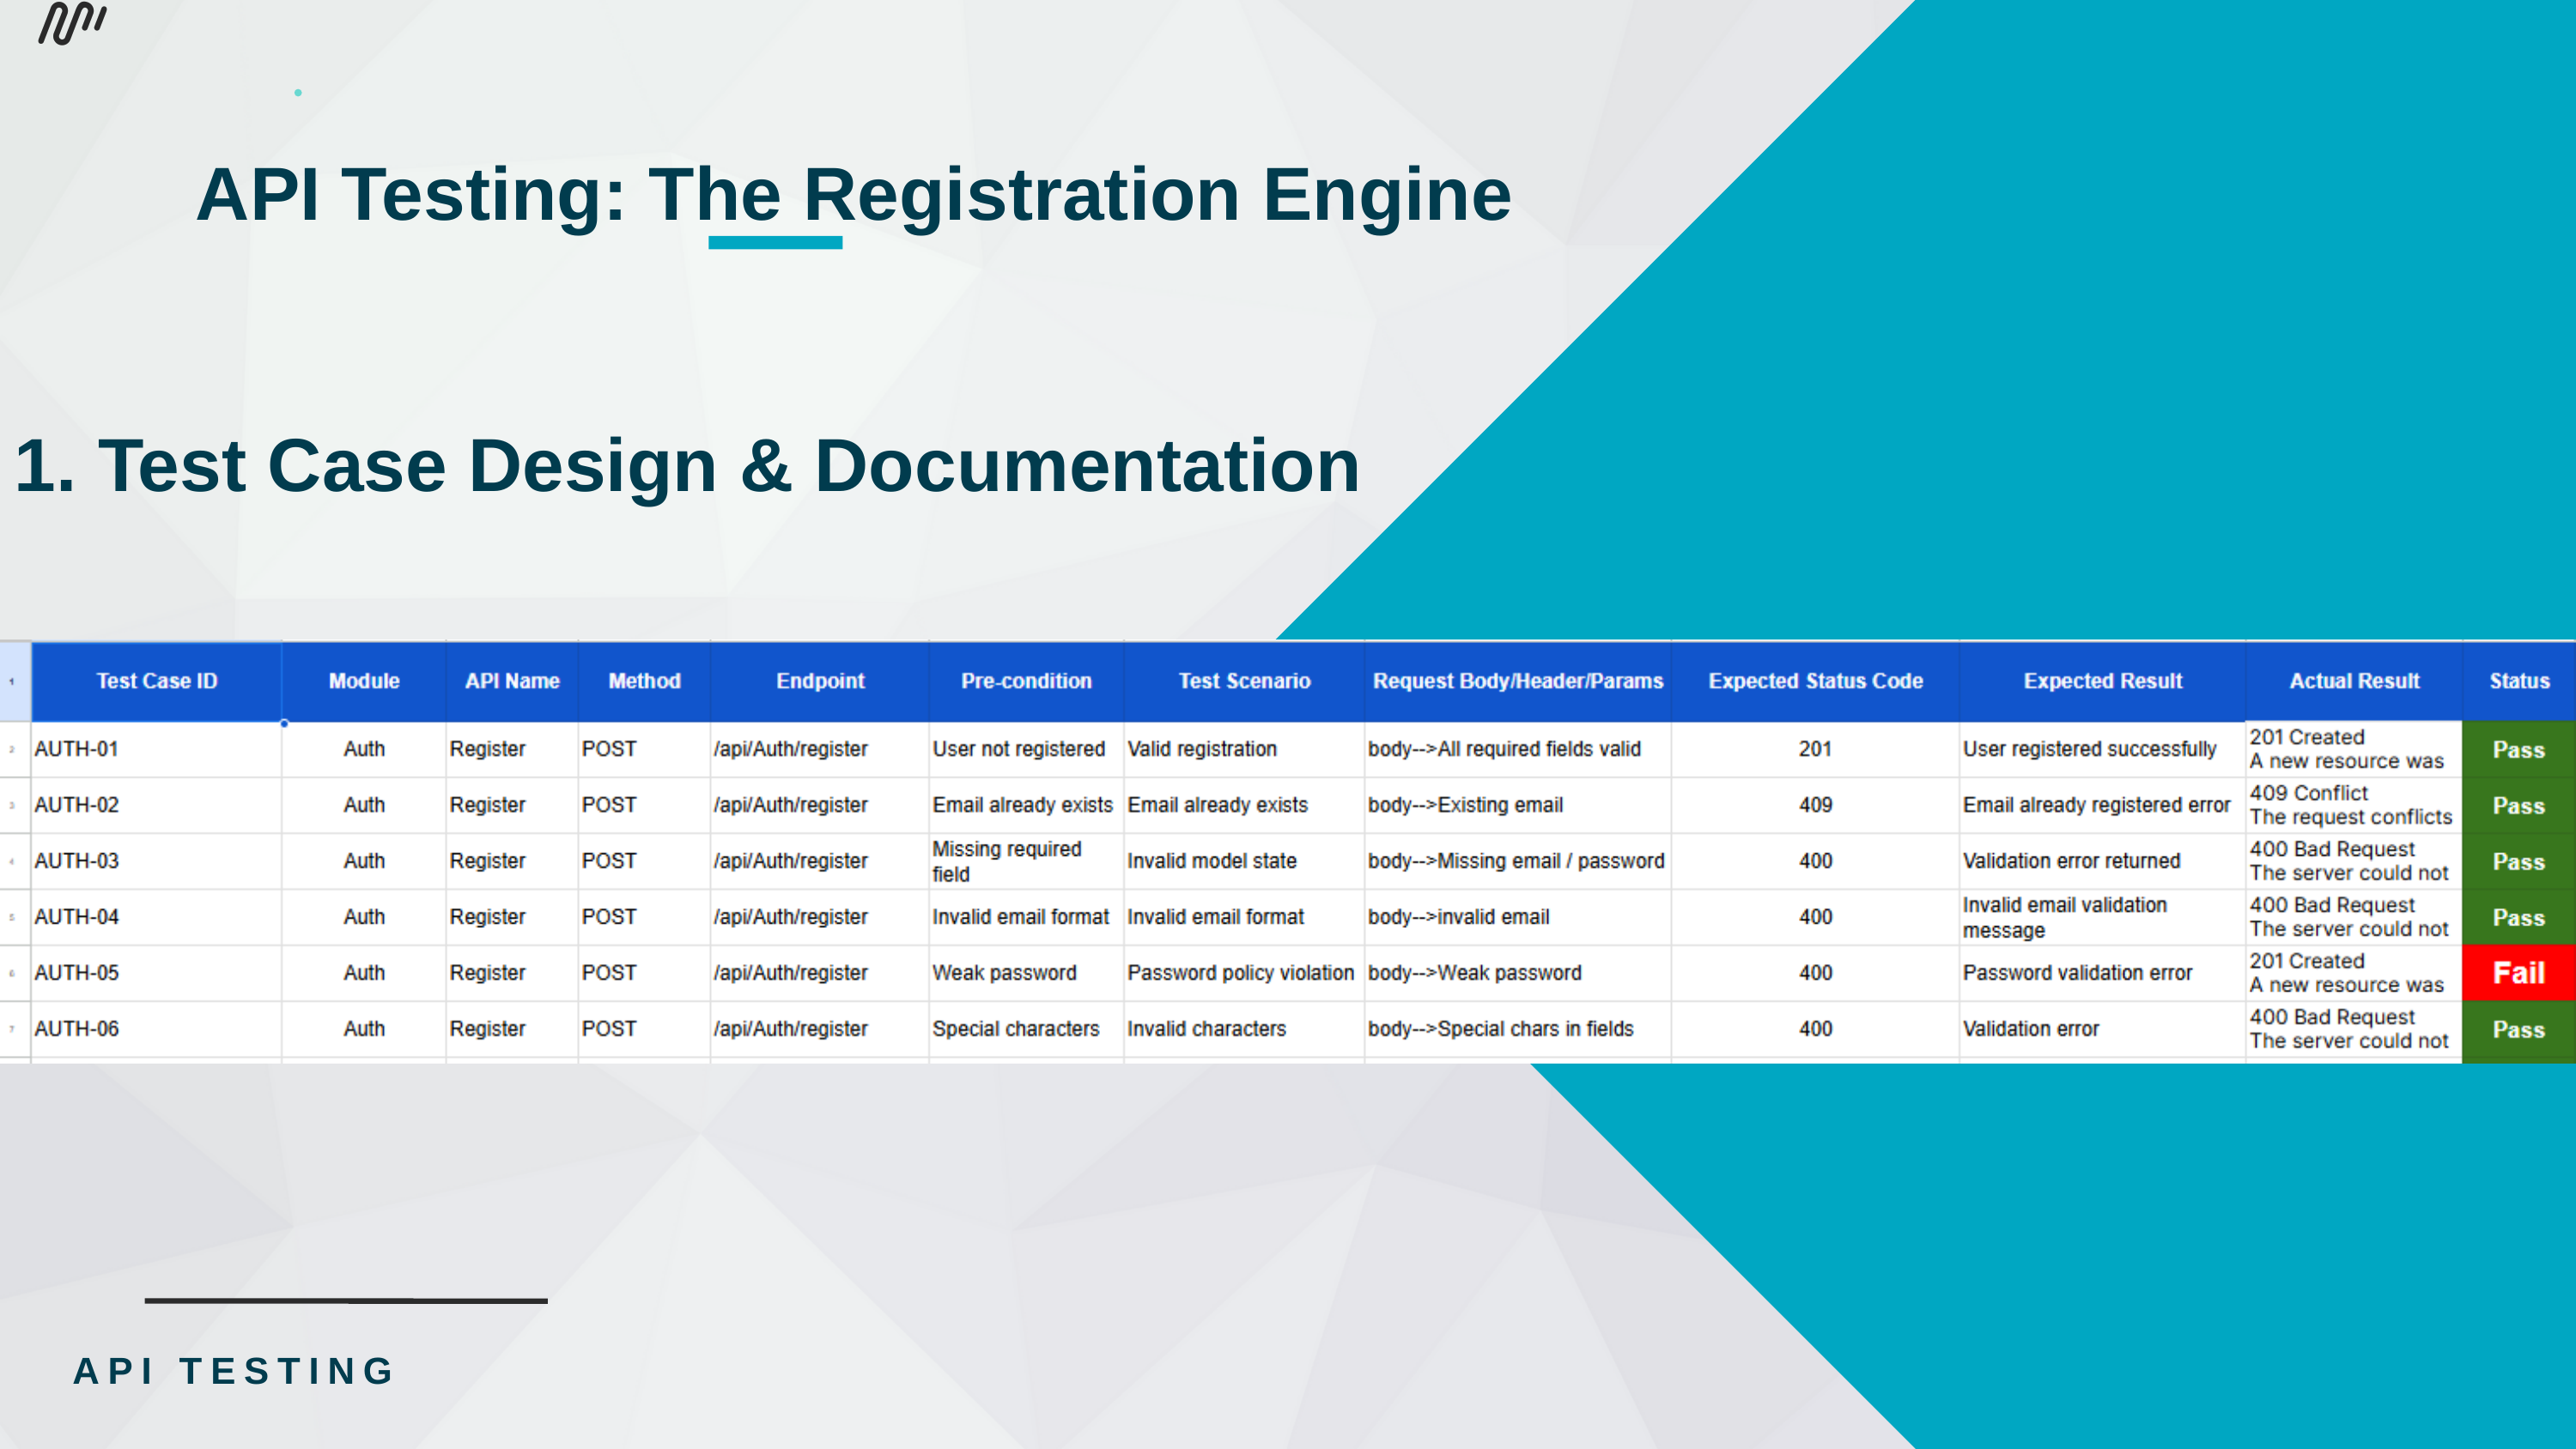

API Testing: The Registration Engine

1. Test Case Design & Documentation

API TESTING